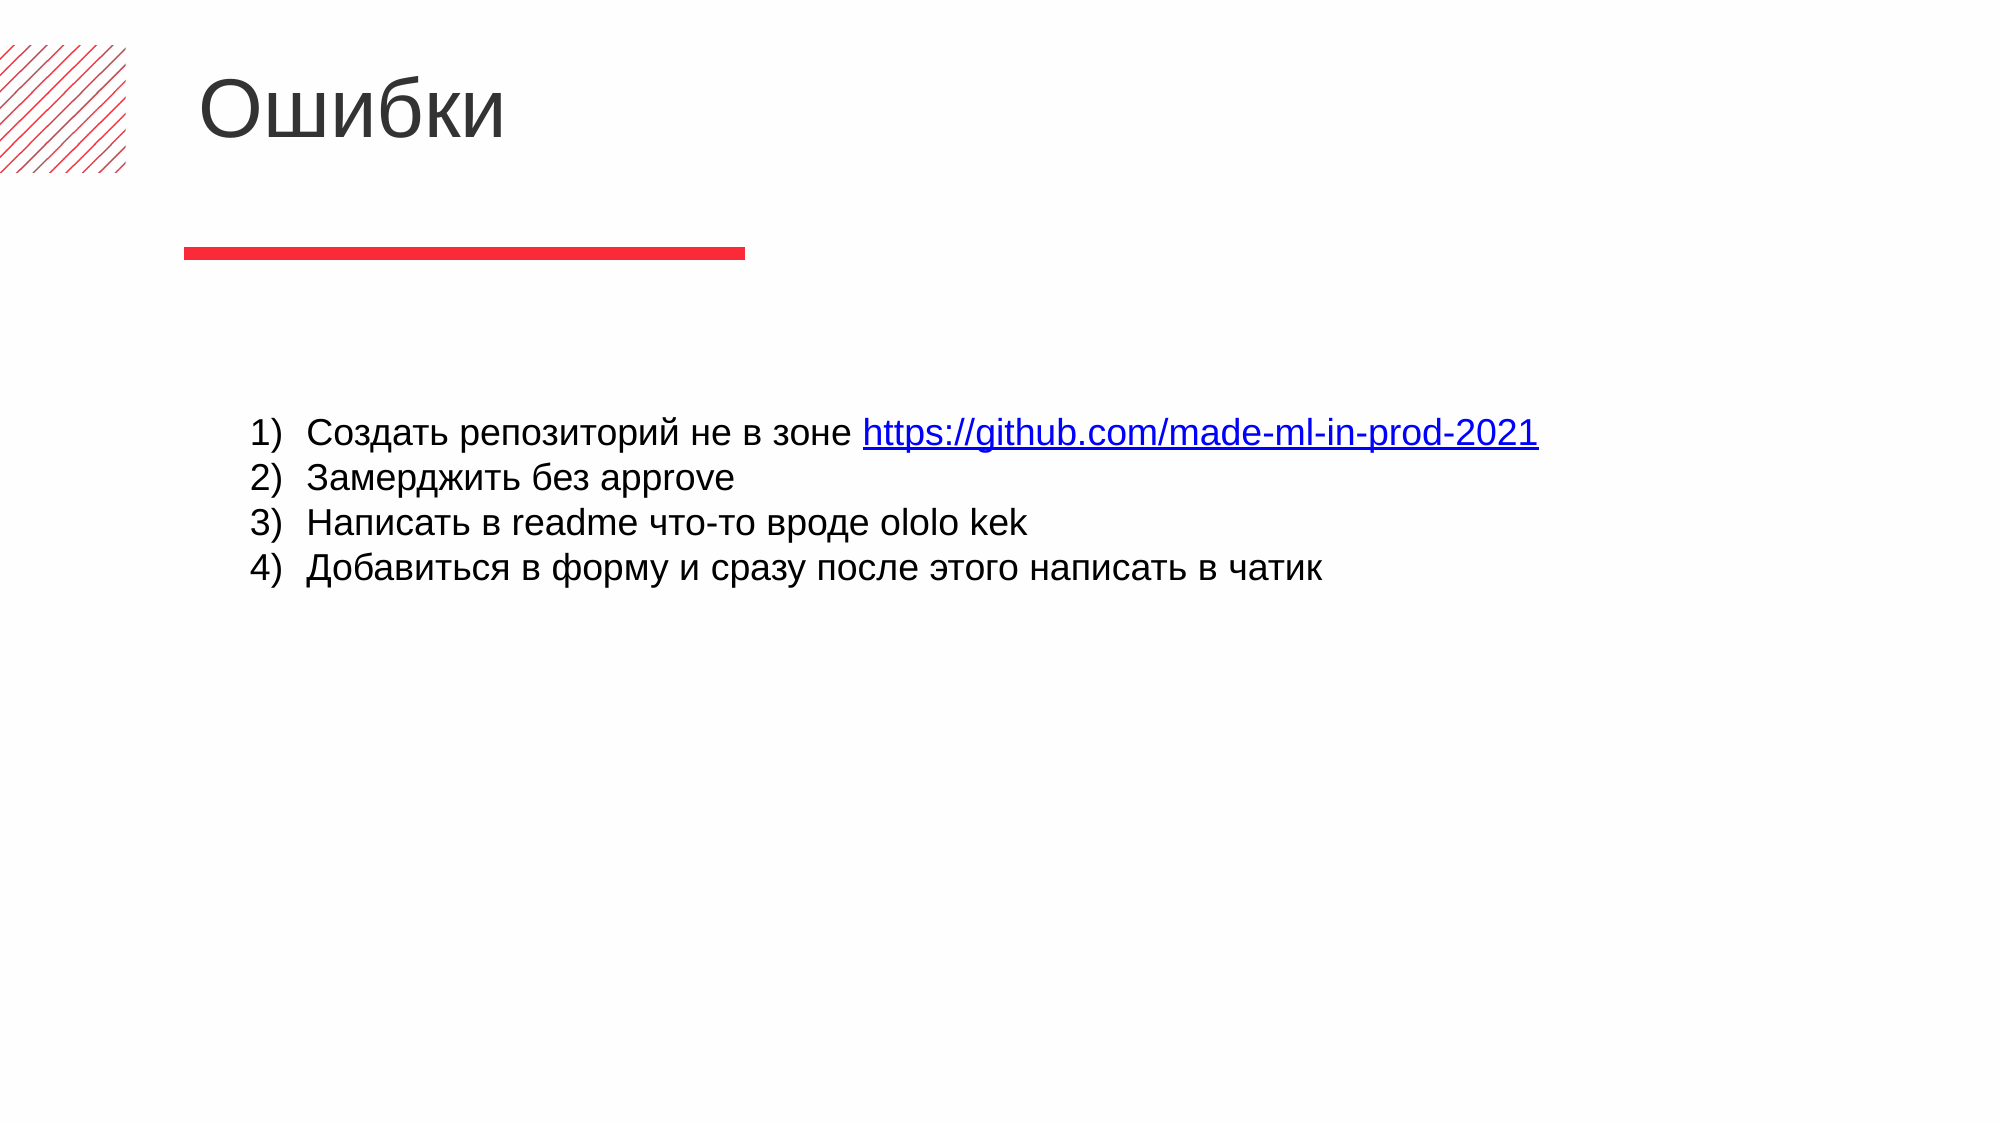

Ошибки
Создать репозиторий не в зоне https://github.com/made-ml-in-prod-2021
Замерджить без approve
Написать в readme что-то вроде ololo kek
Добавиться в форму и сразу после этого написать в чатик